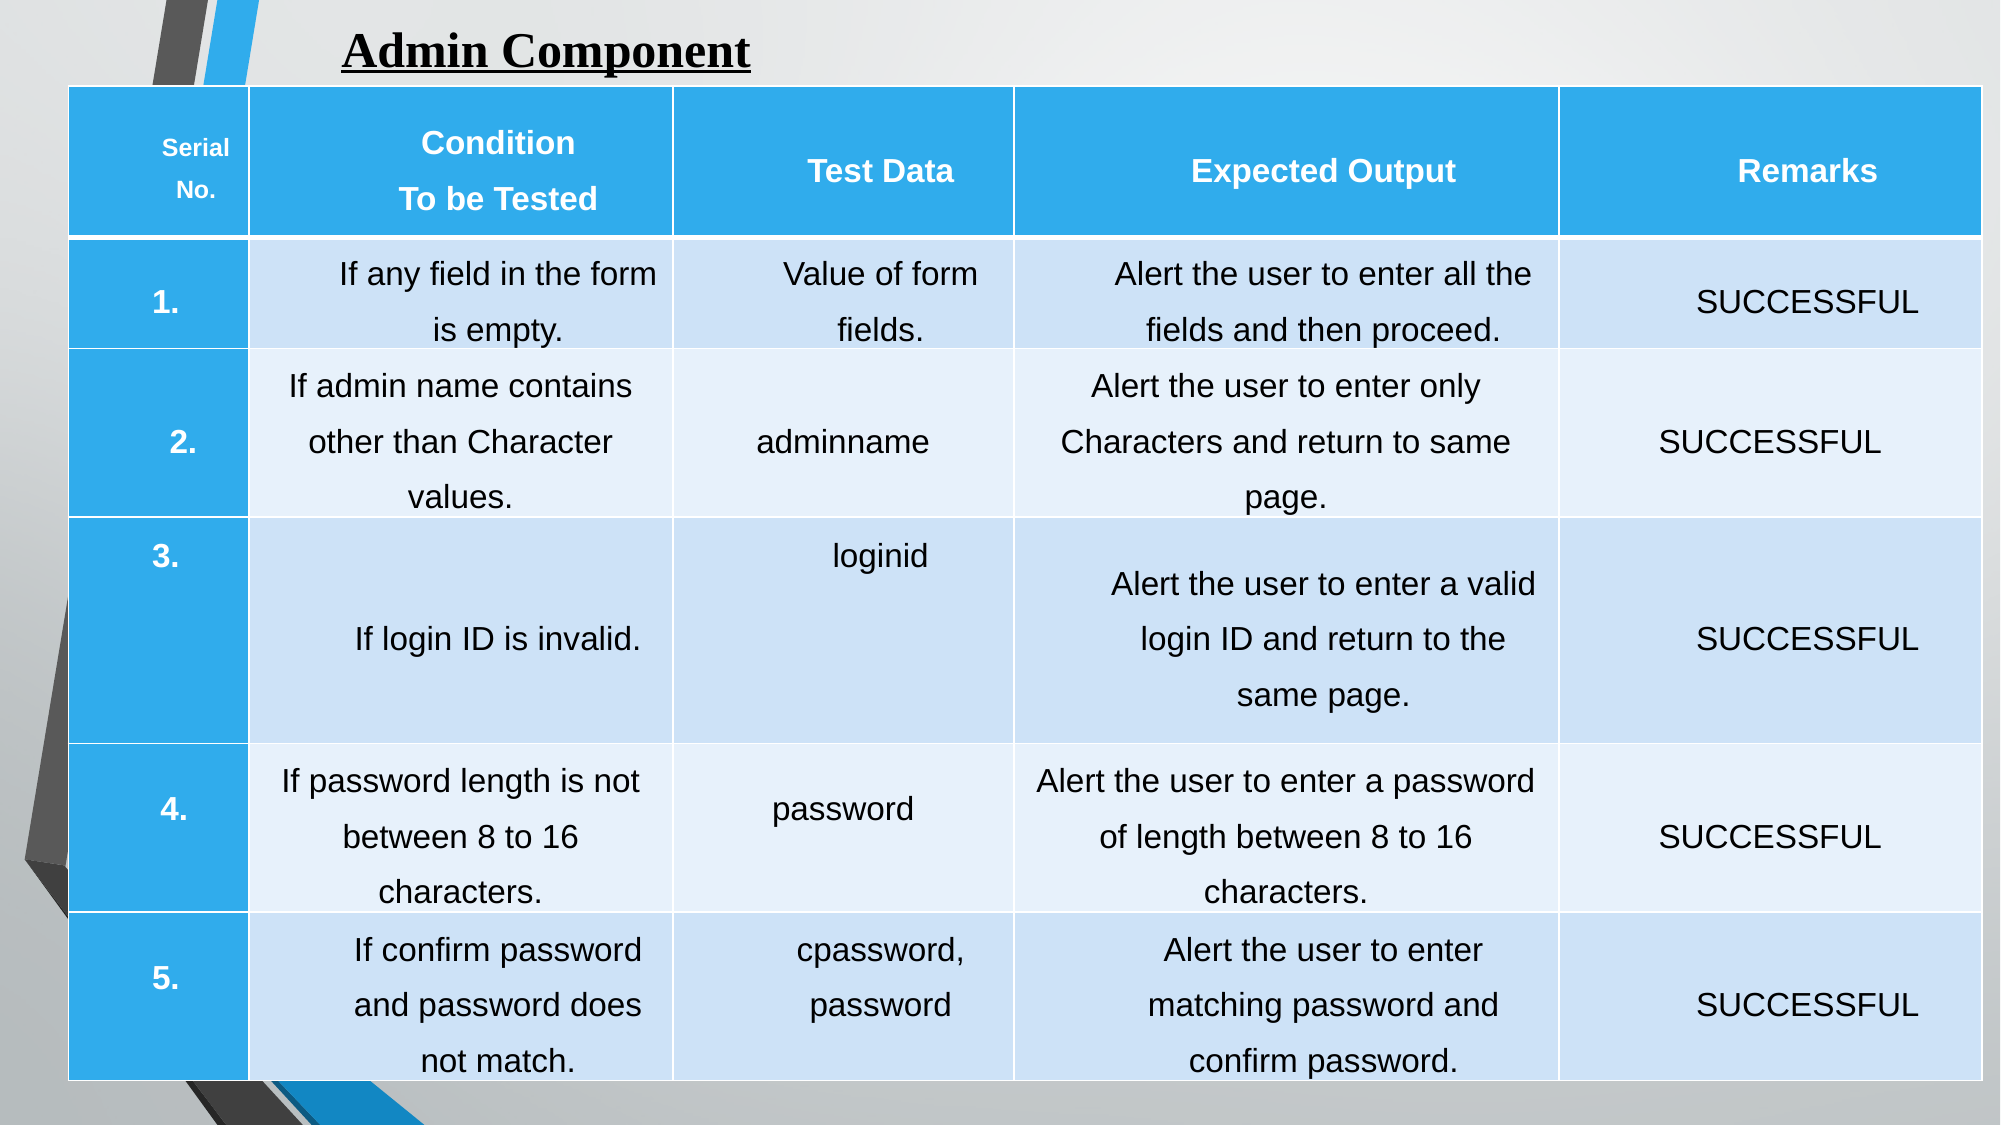

Admin Component
| Serial No. | Condition To be Tested | Test Data | Expected Output | Remarks |
| --- | --- | --- | --- | --- |
| 1. | If any field in the form is empty. | Value of form fields. | Alert the user to enter all the fields and then proceed. | SUCCESSFUL |
| 2. | If admin name contains other than Character values. | adminname | Alert the user to enter only Characters and return to same page. | SUCCESSFUL |
| 3. | If login ID is invalid. | loginid | Alert the user to enter a valid login ID and return to the same page. | SUCCESSFUL |
| 4. | If password length is not between 8 to 16 characters. | password | Alert the user to enter a password of length between 8 to 16 characters. | SUCCESSFUL |
| 5. | If confirm password and password does not match. | cpassword, password | Alert the user to enter matching password and confirm password. | SUCCESSFUL |